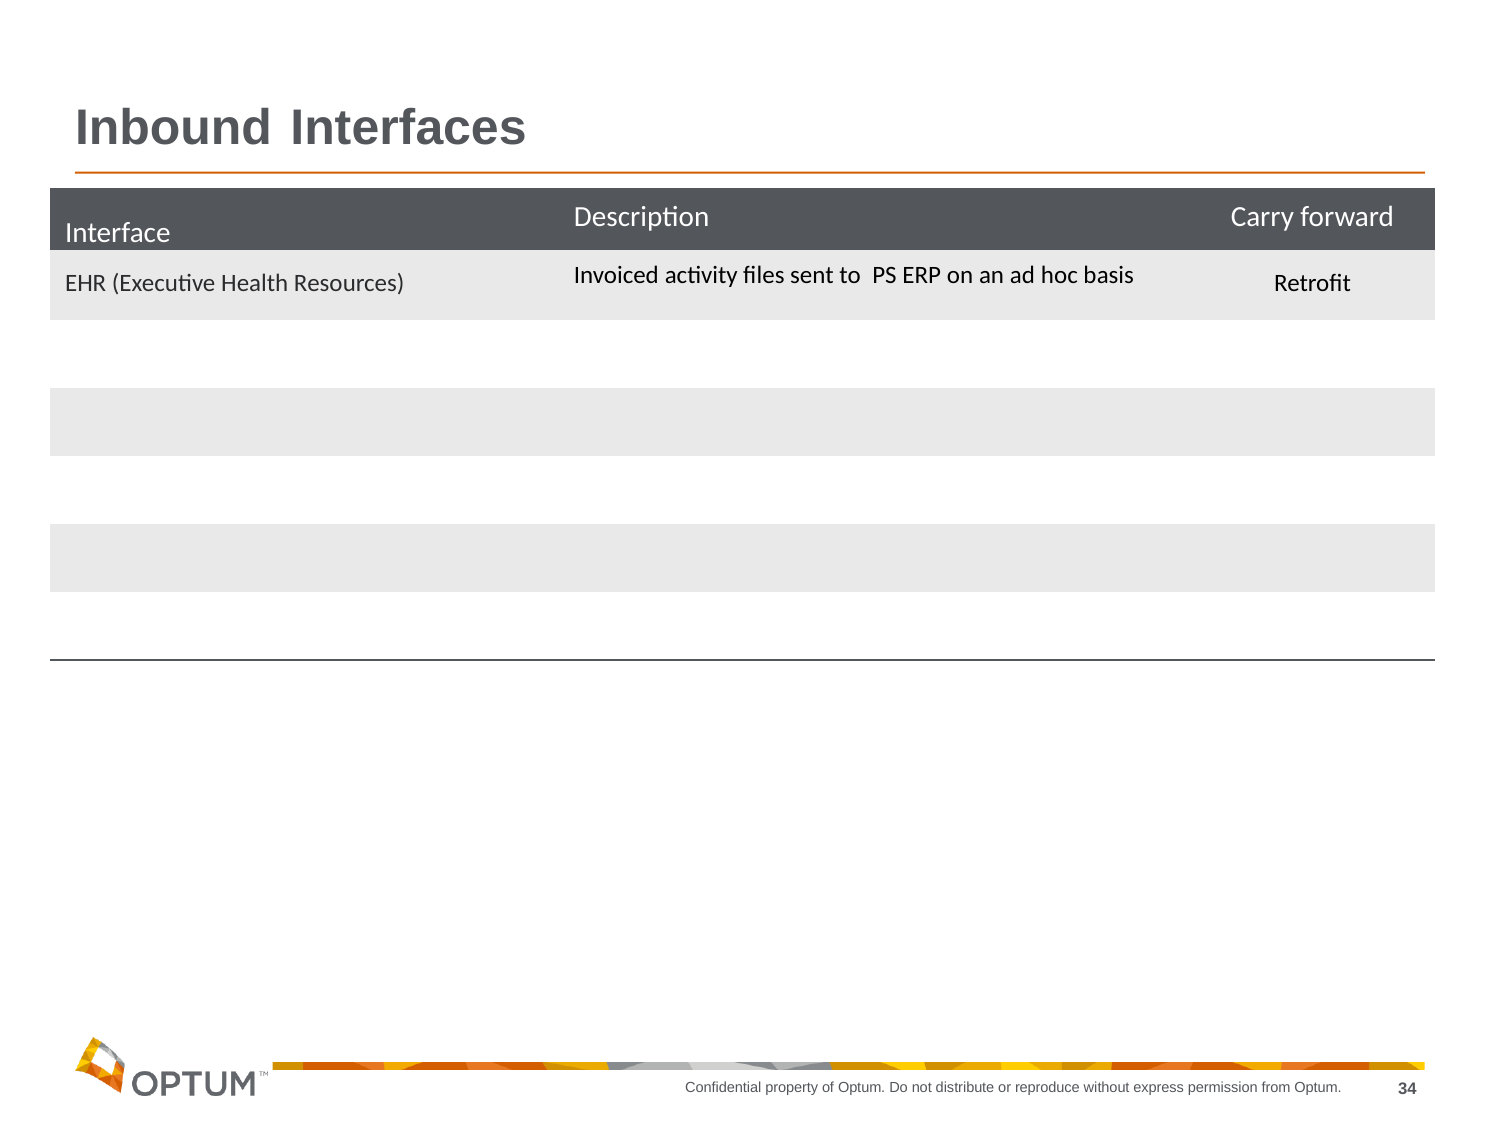

# Inbound Interfaces
| Interface | Description | Carry forward |
| --- | --- | --- |
| EHR (Executive Health Resources) | Invoiced activity files sent to PS ERP on an ad hoc basis | Retrofit |
|  |  |  |
|  |  |  |
|  |  |  |
|  |  |  |
|  |  |  |